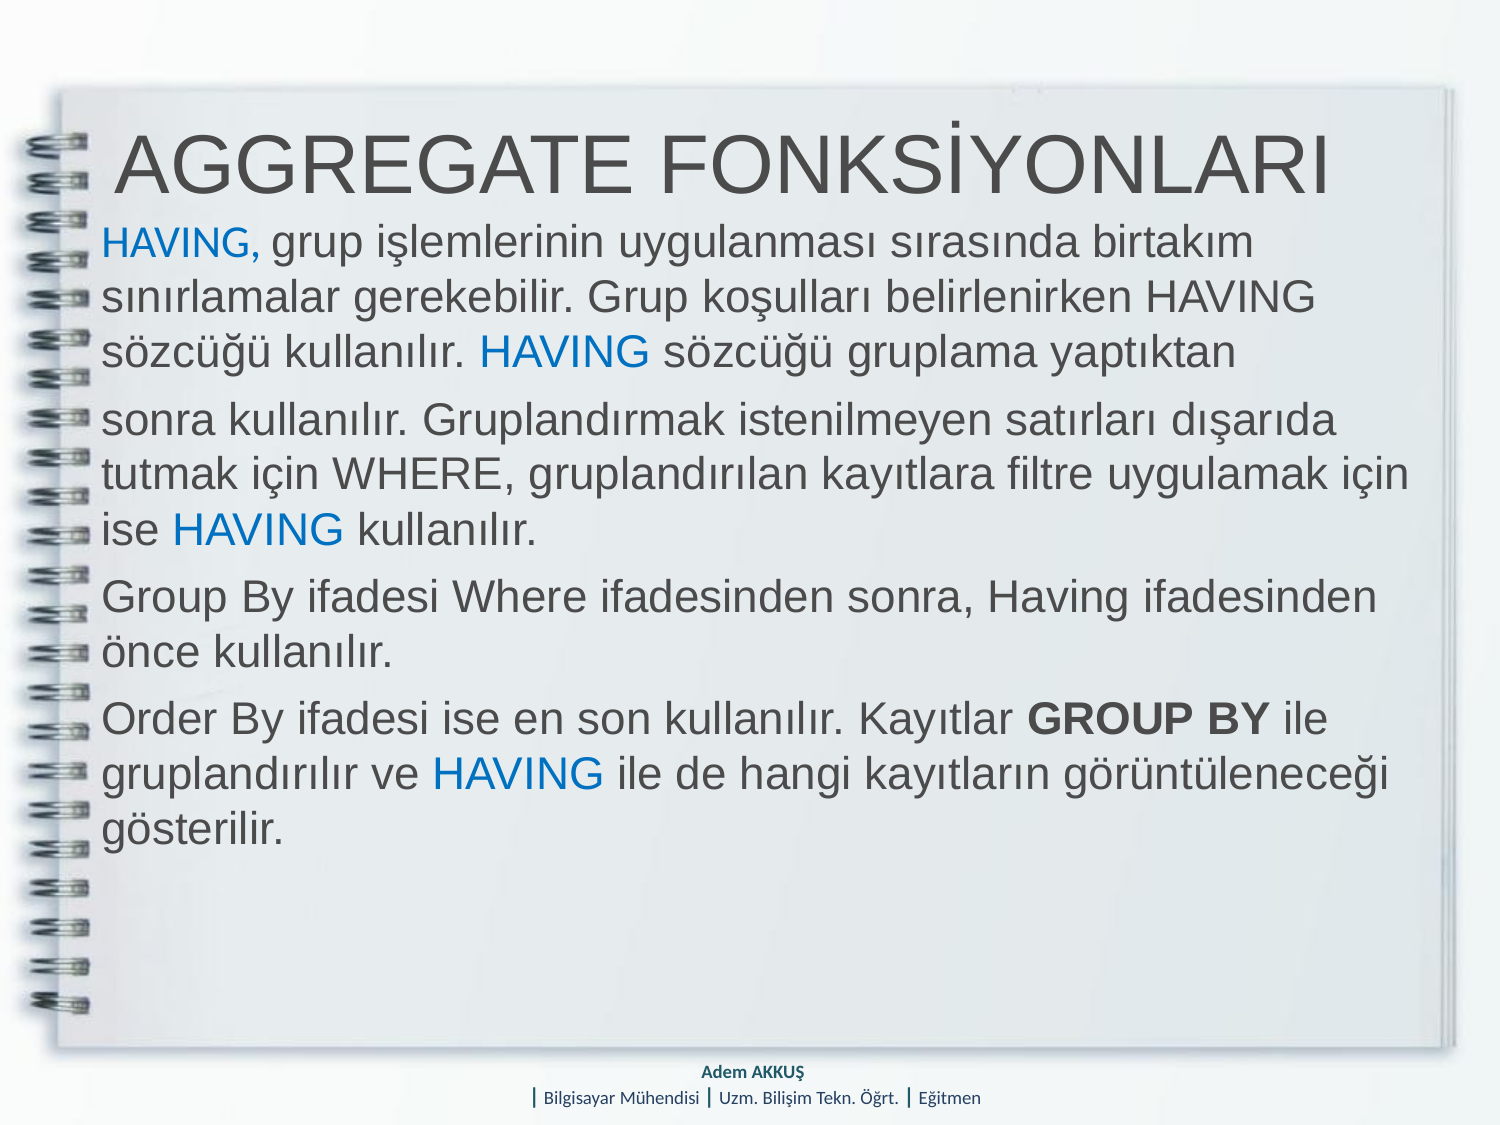

# AGGREGATE FONKSİYONLARI
HAVING, grup işlemlerinin uygulanması sırasında birtakım sınırlamalar gerekebilir. Grup koşulları belirlenirken HAVING sözcüğü kullanılır. HAVING sözcüğü gruplama yaptıktan
sonra kullanılır. Gruplandırmak istenilmeyen satırları dışarıda tutmak için WHERE, gruplandırılan kayıtlara filtre uygulamak için ise HAVING kullanılır.
Group By ifadesi Where ifadesinden sonra, Having ifadesinden önce kullanılır.
Order By ifadesi ise en son kullanılır. Kayıtlar GROUP BY ile gruplandırılır ve HAVING ile de hangi kayıtların görüntüleneceği gösterilir.
Adem AKKUŞ
| Bilgisayar Mühendisi | Uzm. Bilişim Tekn. Öğrt. | Eğitmen